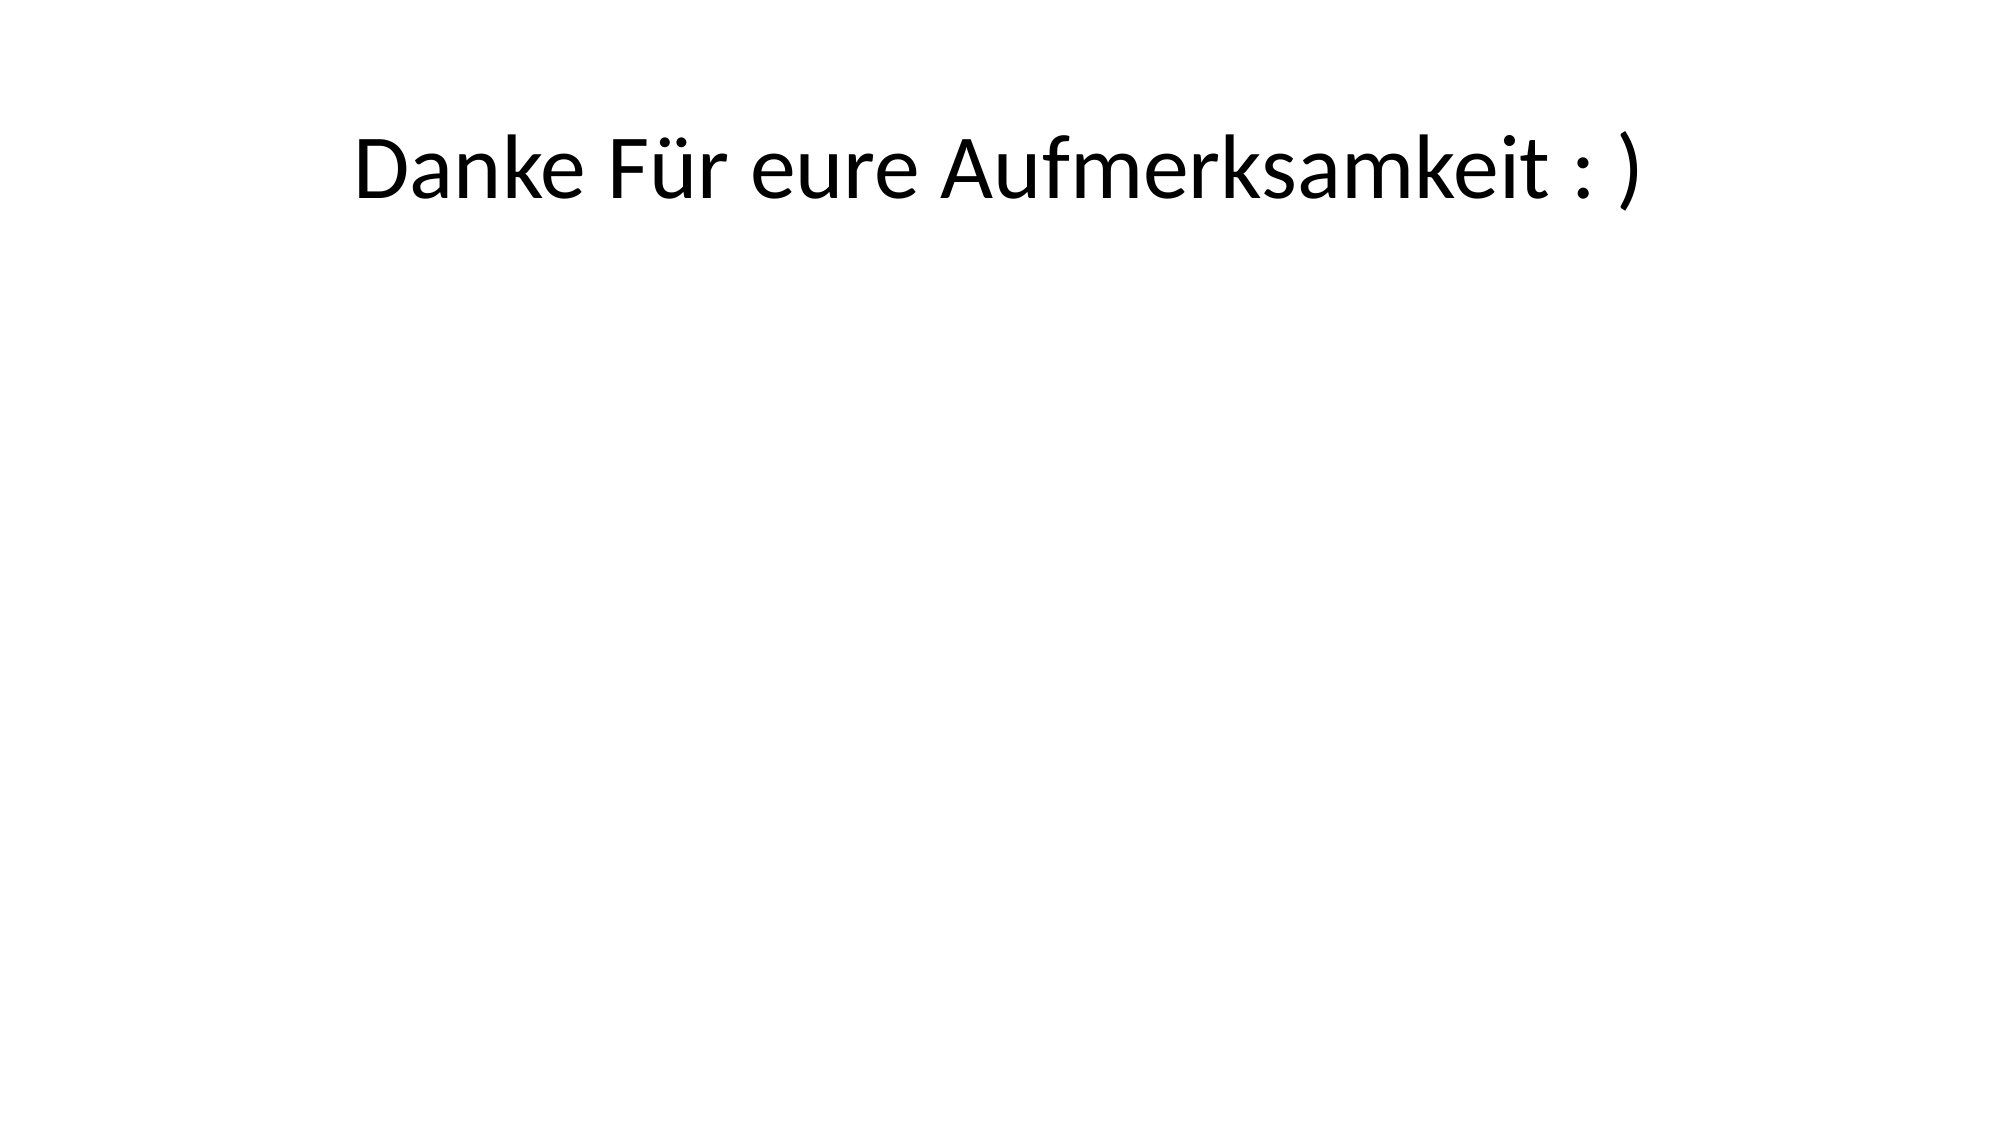

# Danke Für eure Aufmerksamkeit : )